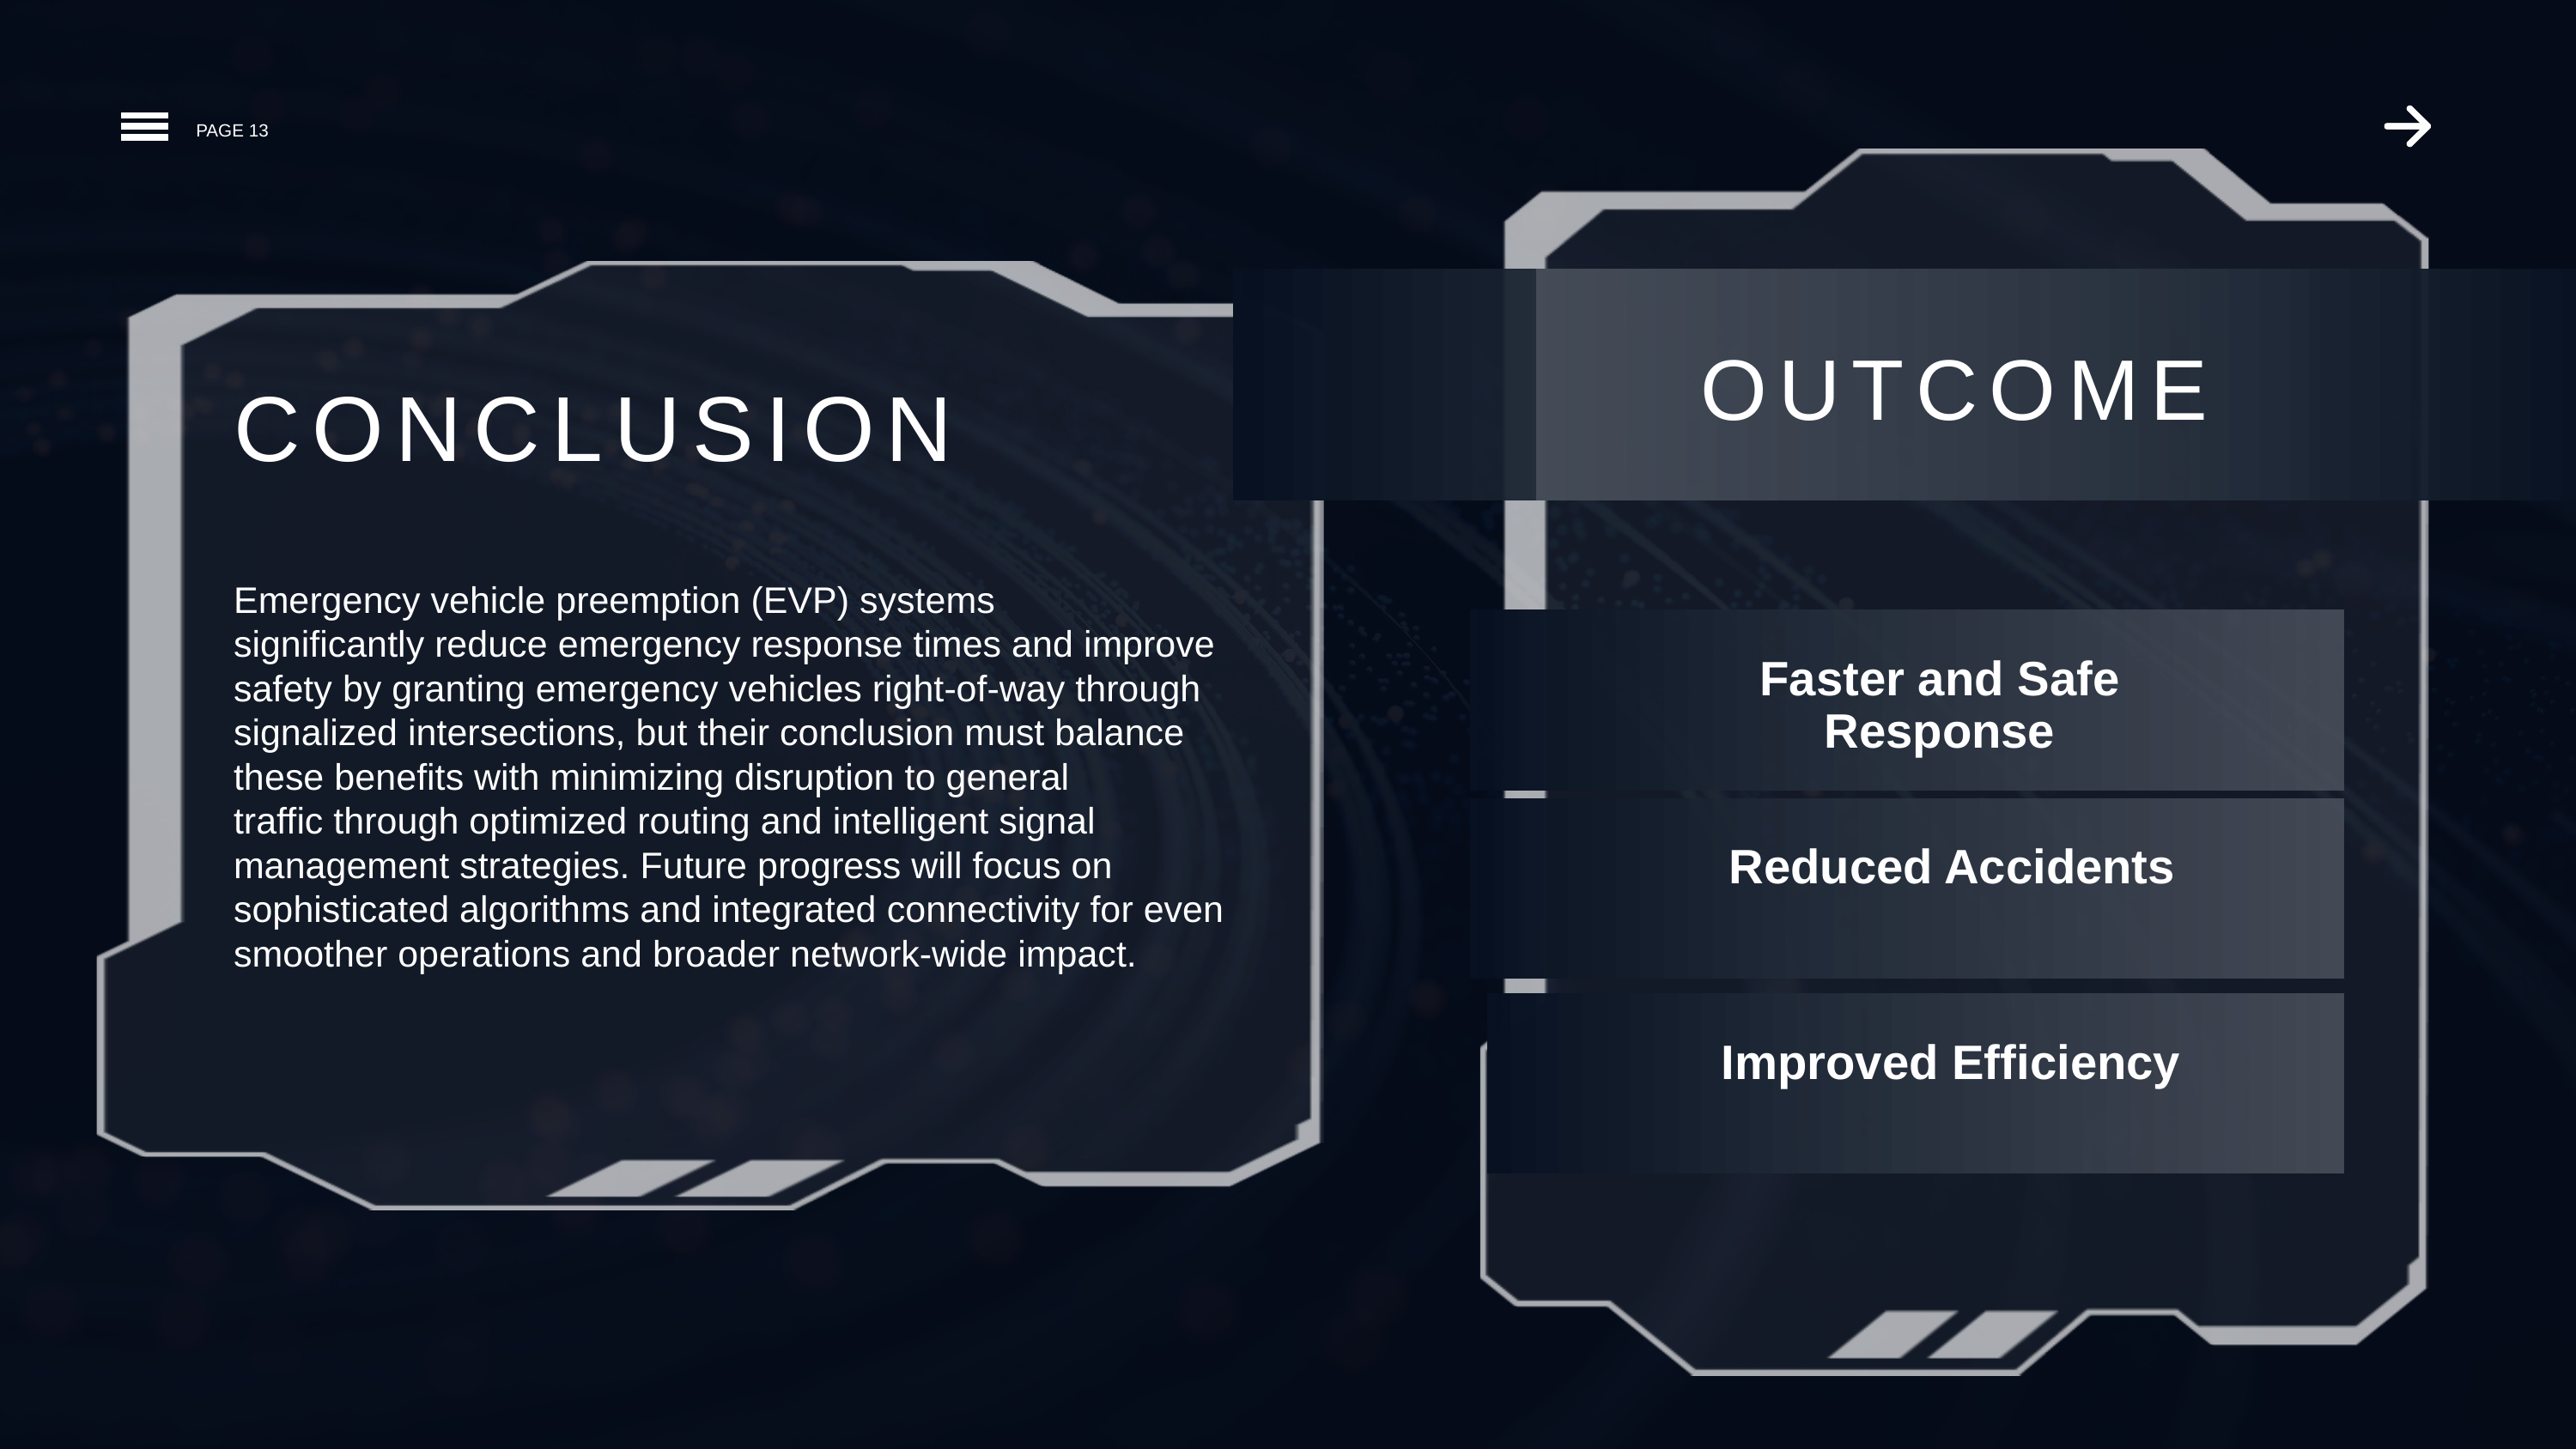

PAGE 13

OUTCOME
CONCLUSION
Emergency vehicle preemption (EVP) systems significantly reduce emergency response times and improve safety by granting emergency vehicles right-of-way through signalized intersections, but their conclusion must balance these benefits with minimizing disruption to general traffic through optimized routing and intelligent signal management strategies. Future progress will focus on sophisticated algorithms and integrated connectivity for even smoother operations and broader network-wide impact.

Faster and Safe Response

Reduced Accidents

Improved Efficiency